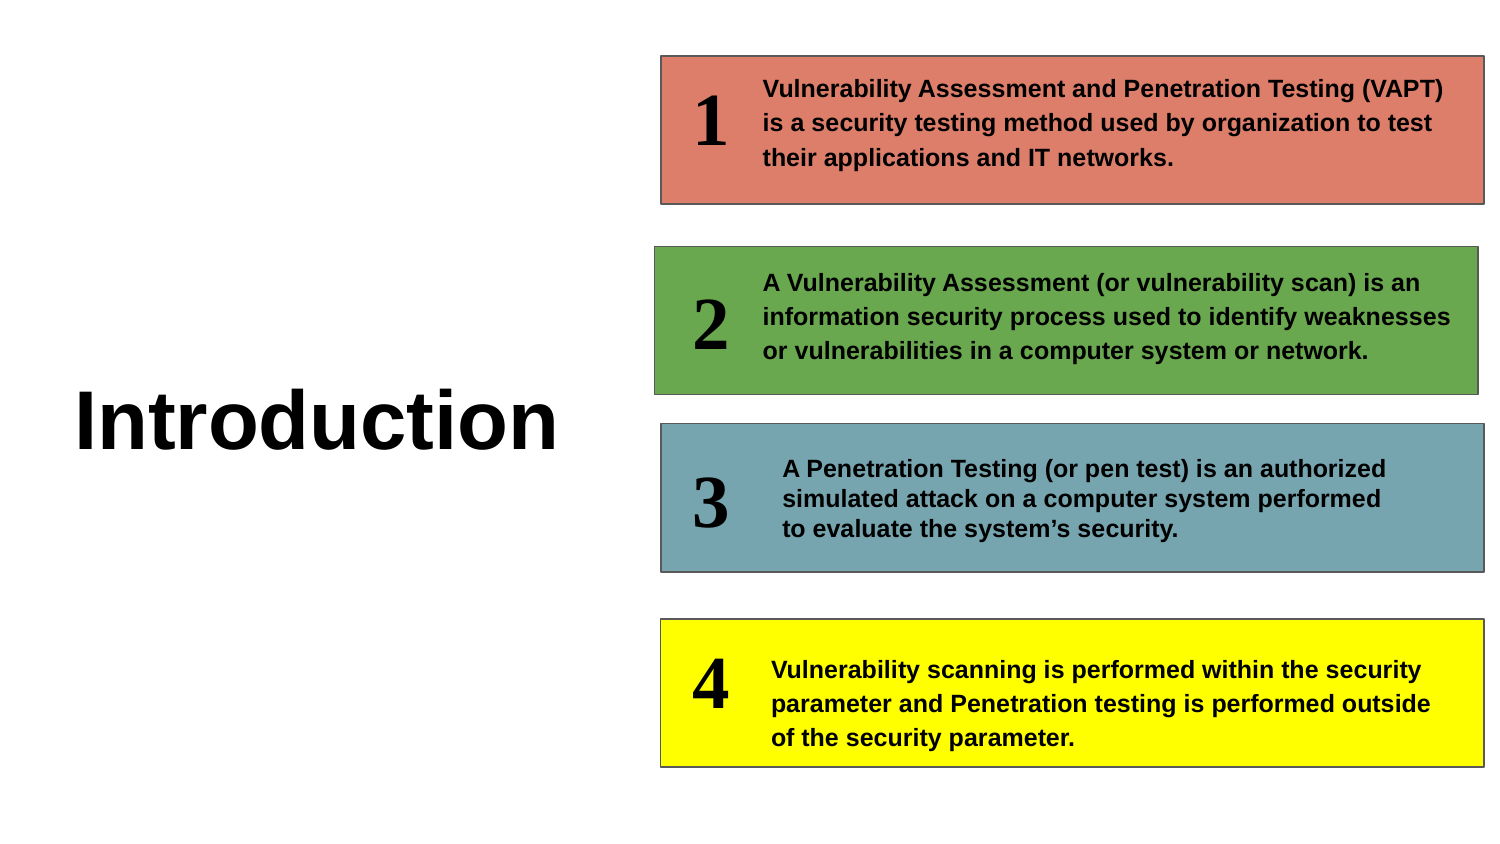

Vulnerability Assessment and Penetration Testing (VAPT) is a security testing method used by organization to test their applications and IT networks.

1

A Vulnerability Assessment (or vulnerability scan) is an information security process used to identify weaknesses or vulnerabilities in a computer system or network.

2
Introduction

3
A Penetration Testing (or pen test) is an authorized simulated attack on a computer system performed to evaluate the system’s security.

4
Vulnerability scanning is performed within the security parameter and Penetration testing is performed outside of the security parameter.